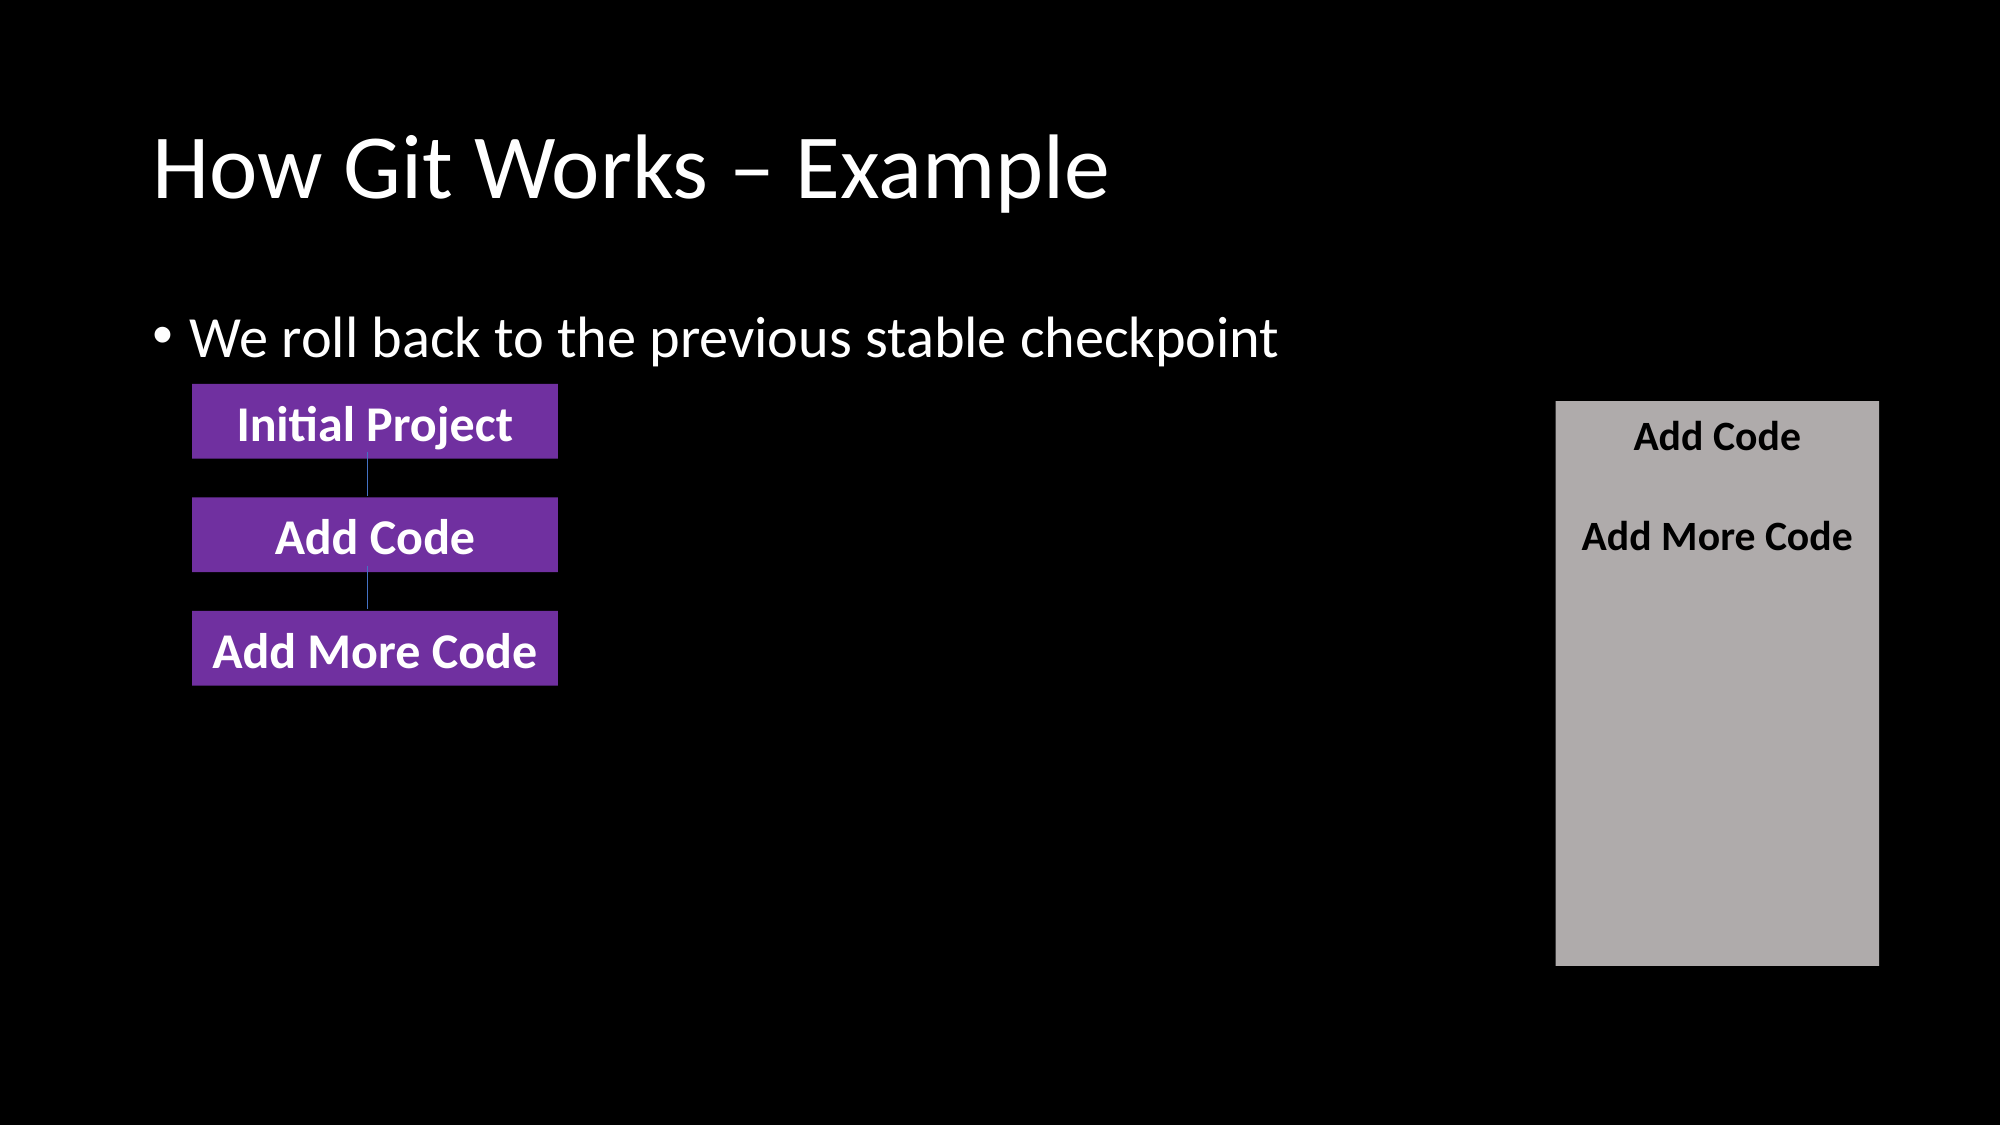

# How Git Works – Example
We roll back to the previous stable checkpoint
Initial Project
Add Code

Add More Code

Add Code
Add More Code